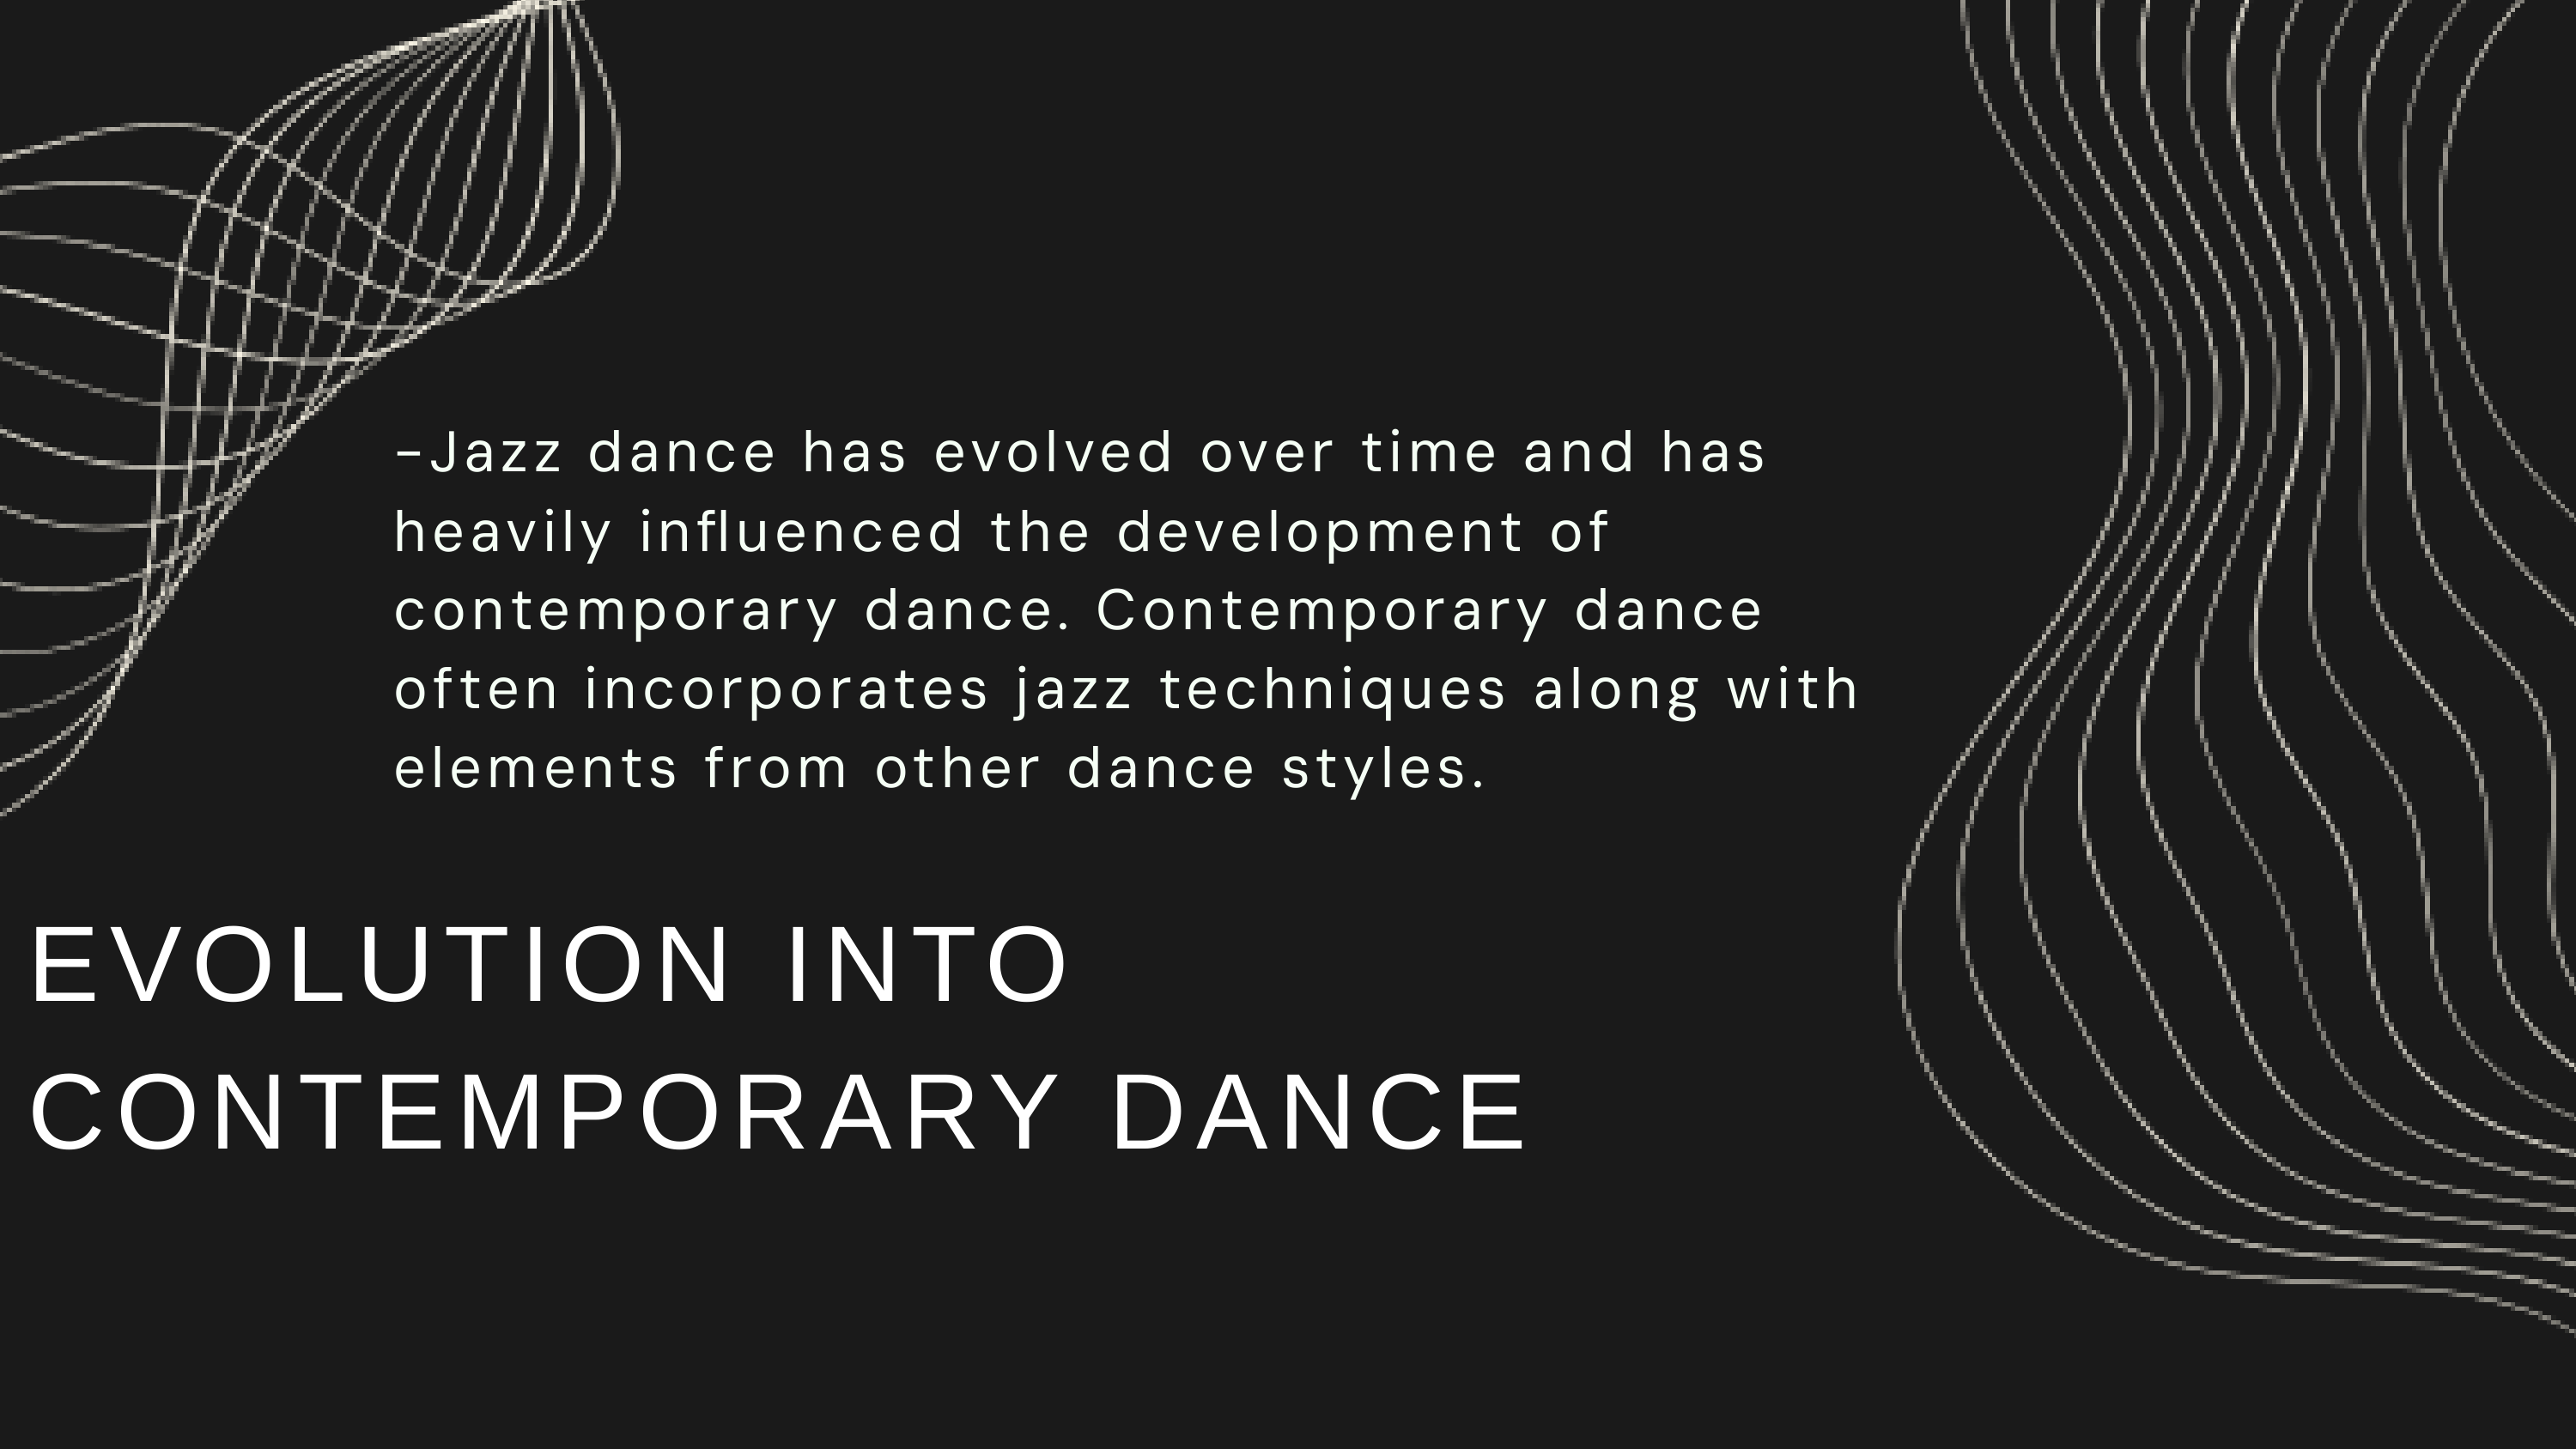

-Jazz dance has evolved over time and has heavily influenced the development of contemporary dance. Contemporary dance often incorporates jazz techniques along with elements from other dance styles.
EVOLUTION INTO CONTEMPORARY DANCE